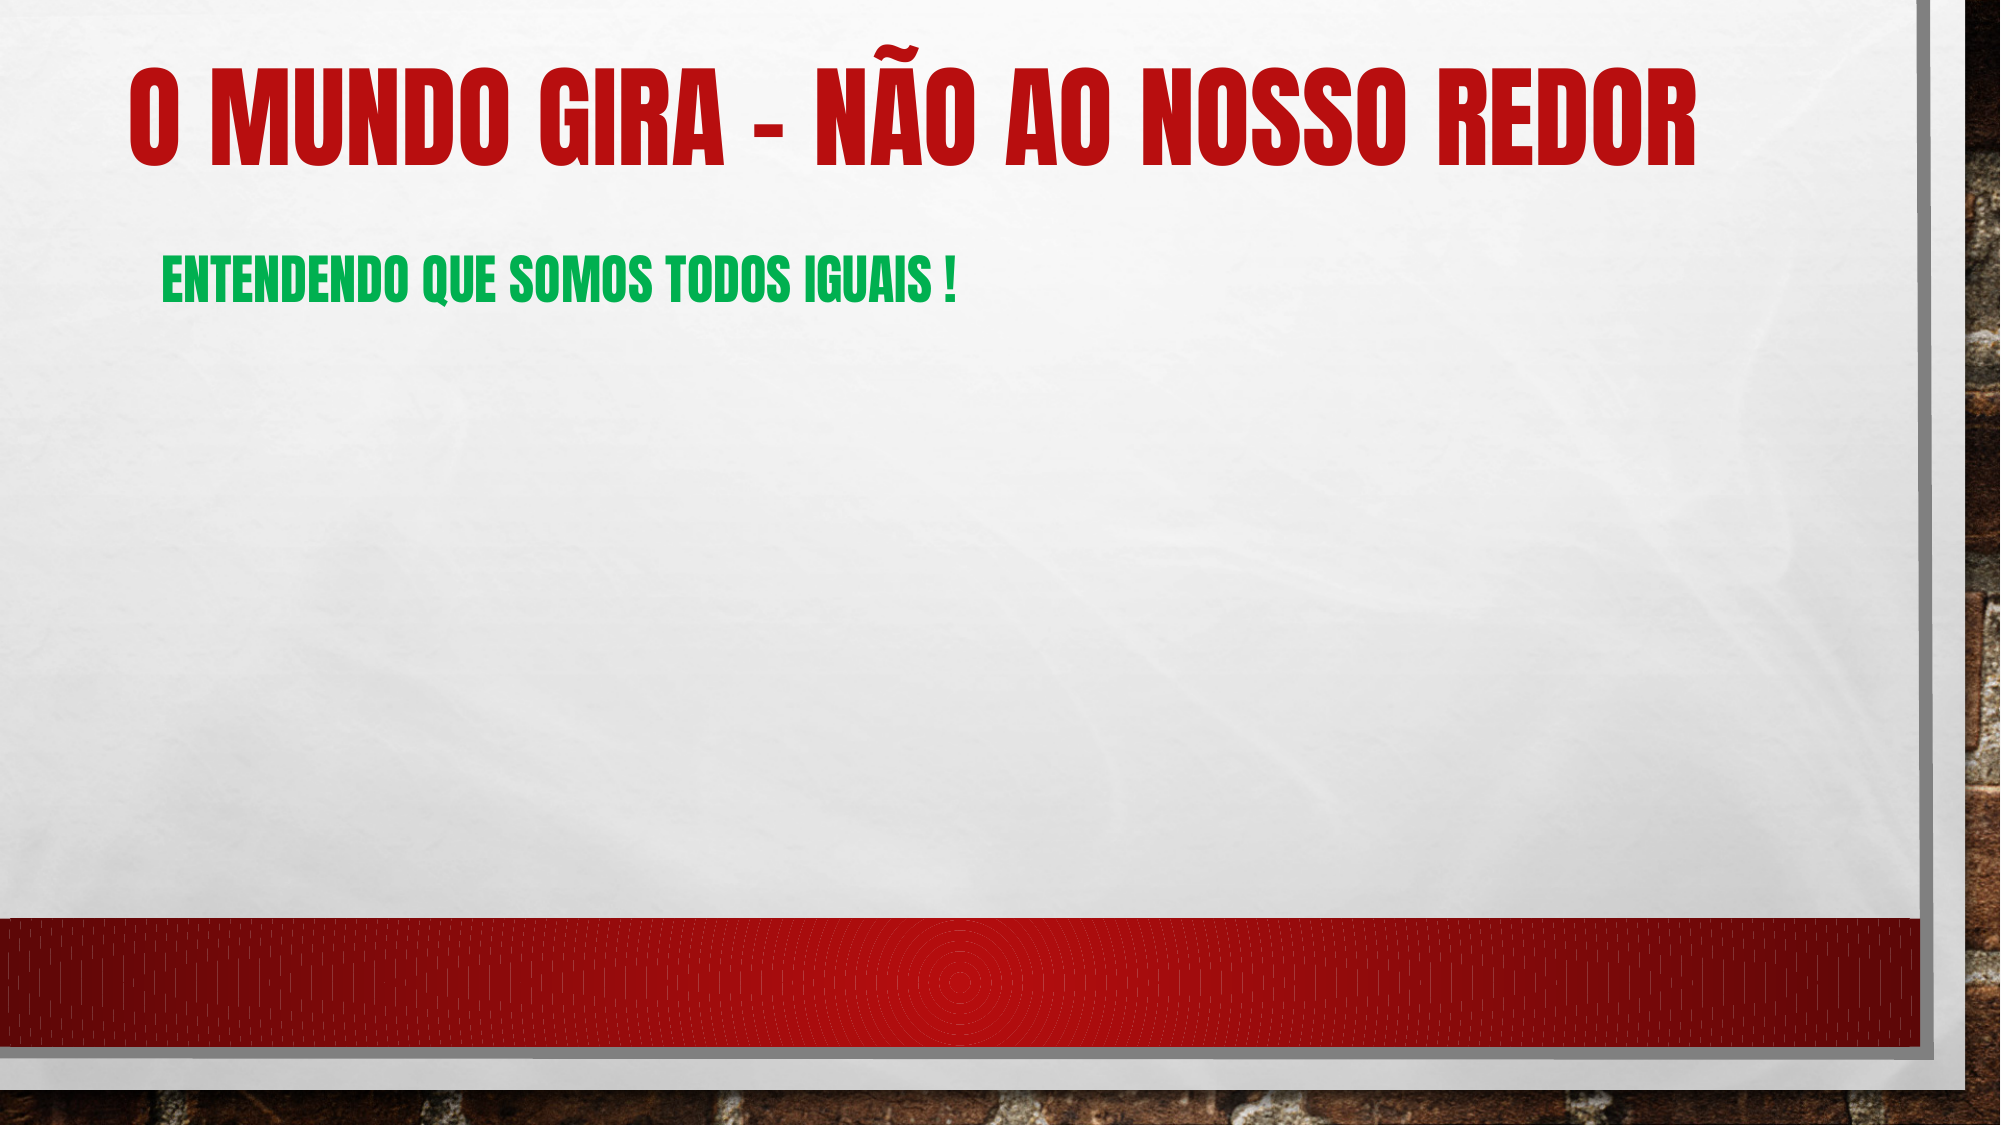

# O Mundo gira – não ao nosso redor
Entendendo que somos todos iguais !